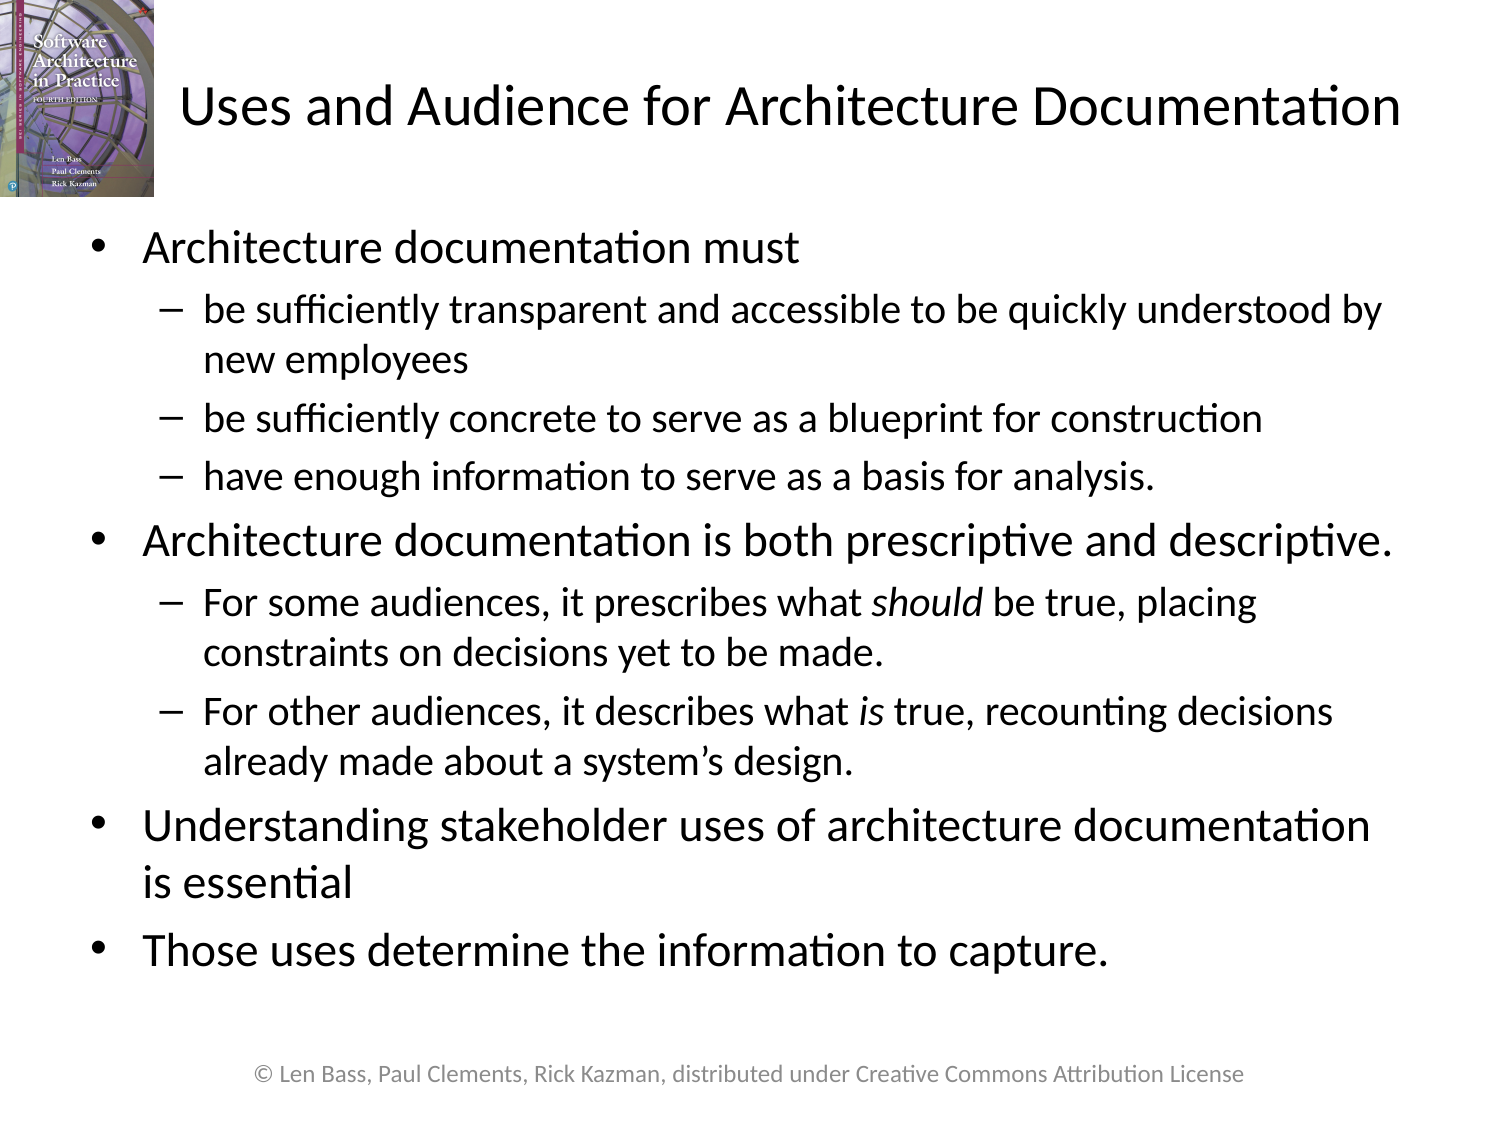

# Uses and Audience for Architecture Documentation
Architecture documentation must
be sufficiently transparent and accessible to be quickly understood by new employees
be sufficiently concrete to serve as a blueprint for construction
have enough information to serve as a basis for analysis.
Architecture documentation is both prescriptive and descriptive.
For some audiences, it prescribes what should be true, placing constraints on decisions yet to be made.
For other audiences, it describes what is true, recounting decisions already made about a system’s design.
Understanding stakeholder uses of architecture documentation is essential
Those uses determine the information to capture.

© Len Bass, Paul Clements, Rick Kazman, distributed under Creative Commons Attribution License